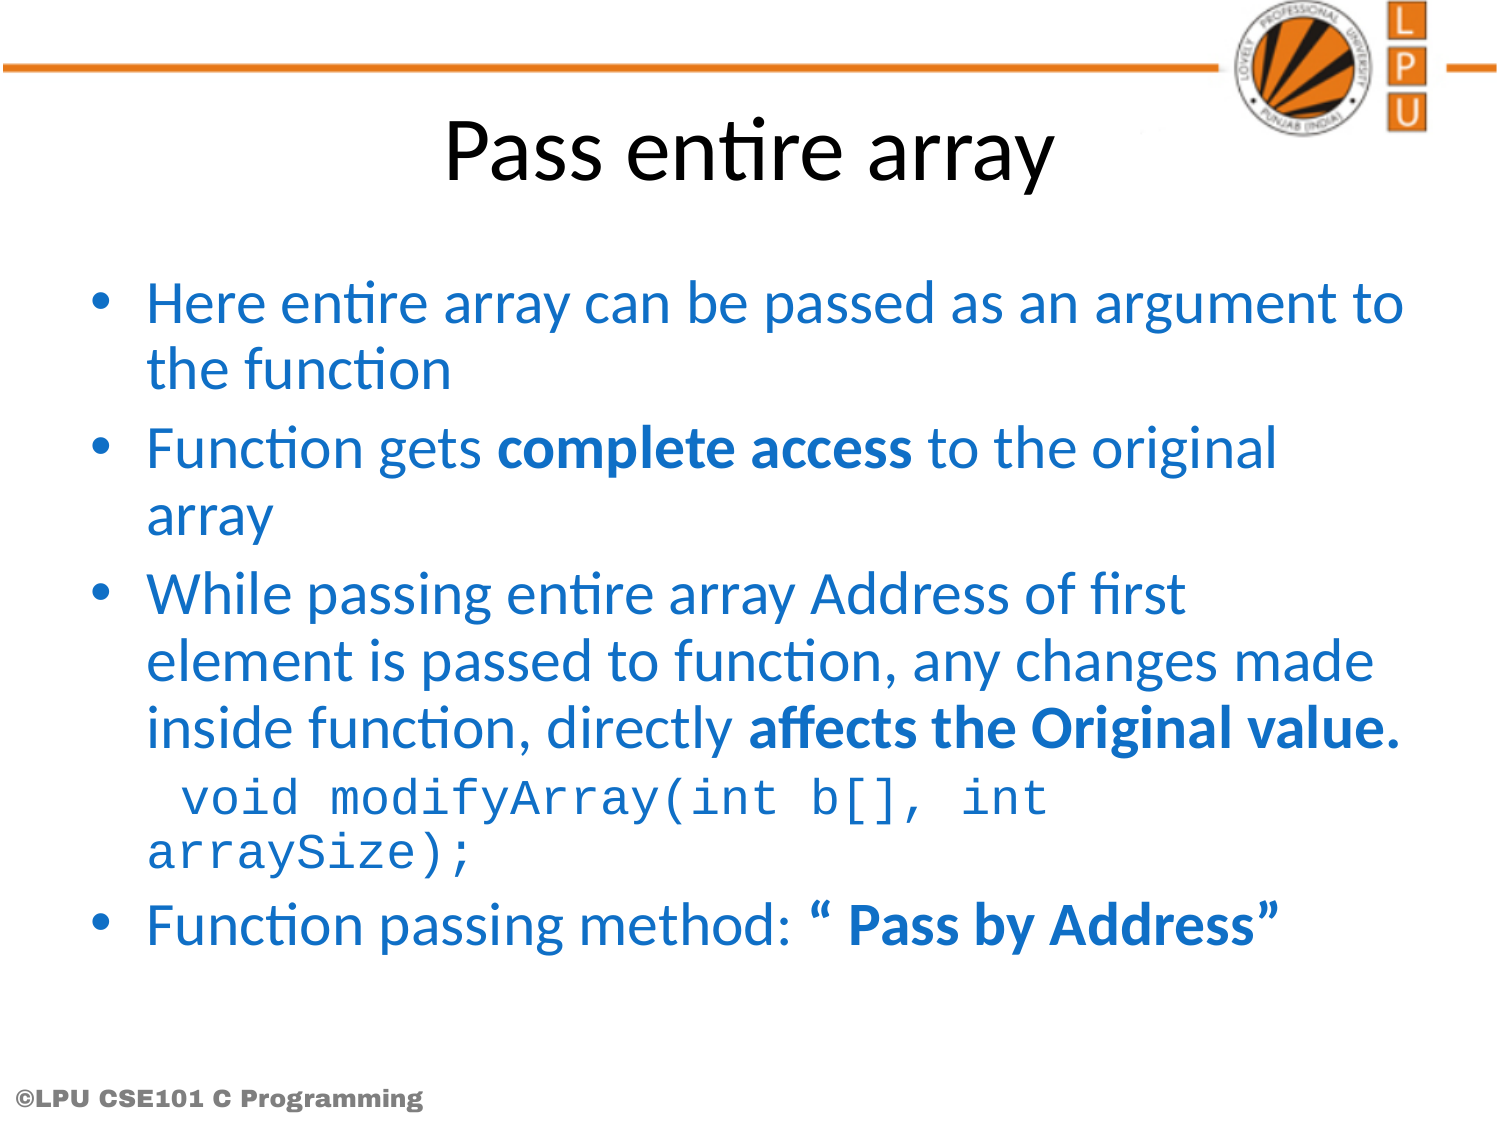

# Pass entire array
Here entire array can be passed as an argument to the function
Function gets complete access to the original array
While passing entire array Address of first element is passed to function, any changes made inside function, directly affects the Original value.
   void modifyArray(int b[], int arraySize);
Function passing method: “ Pass by Address”